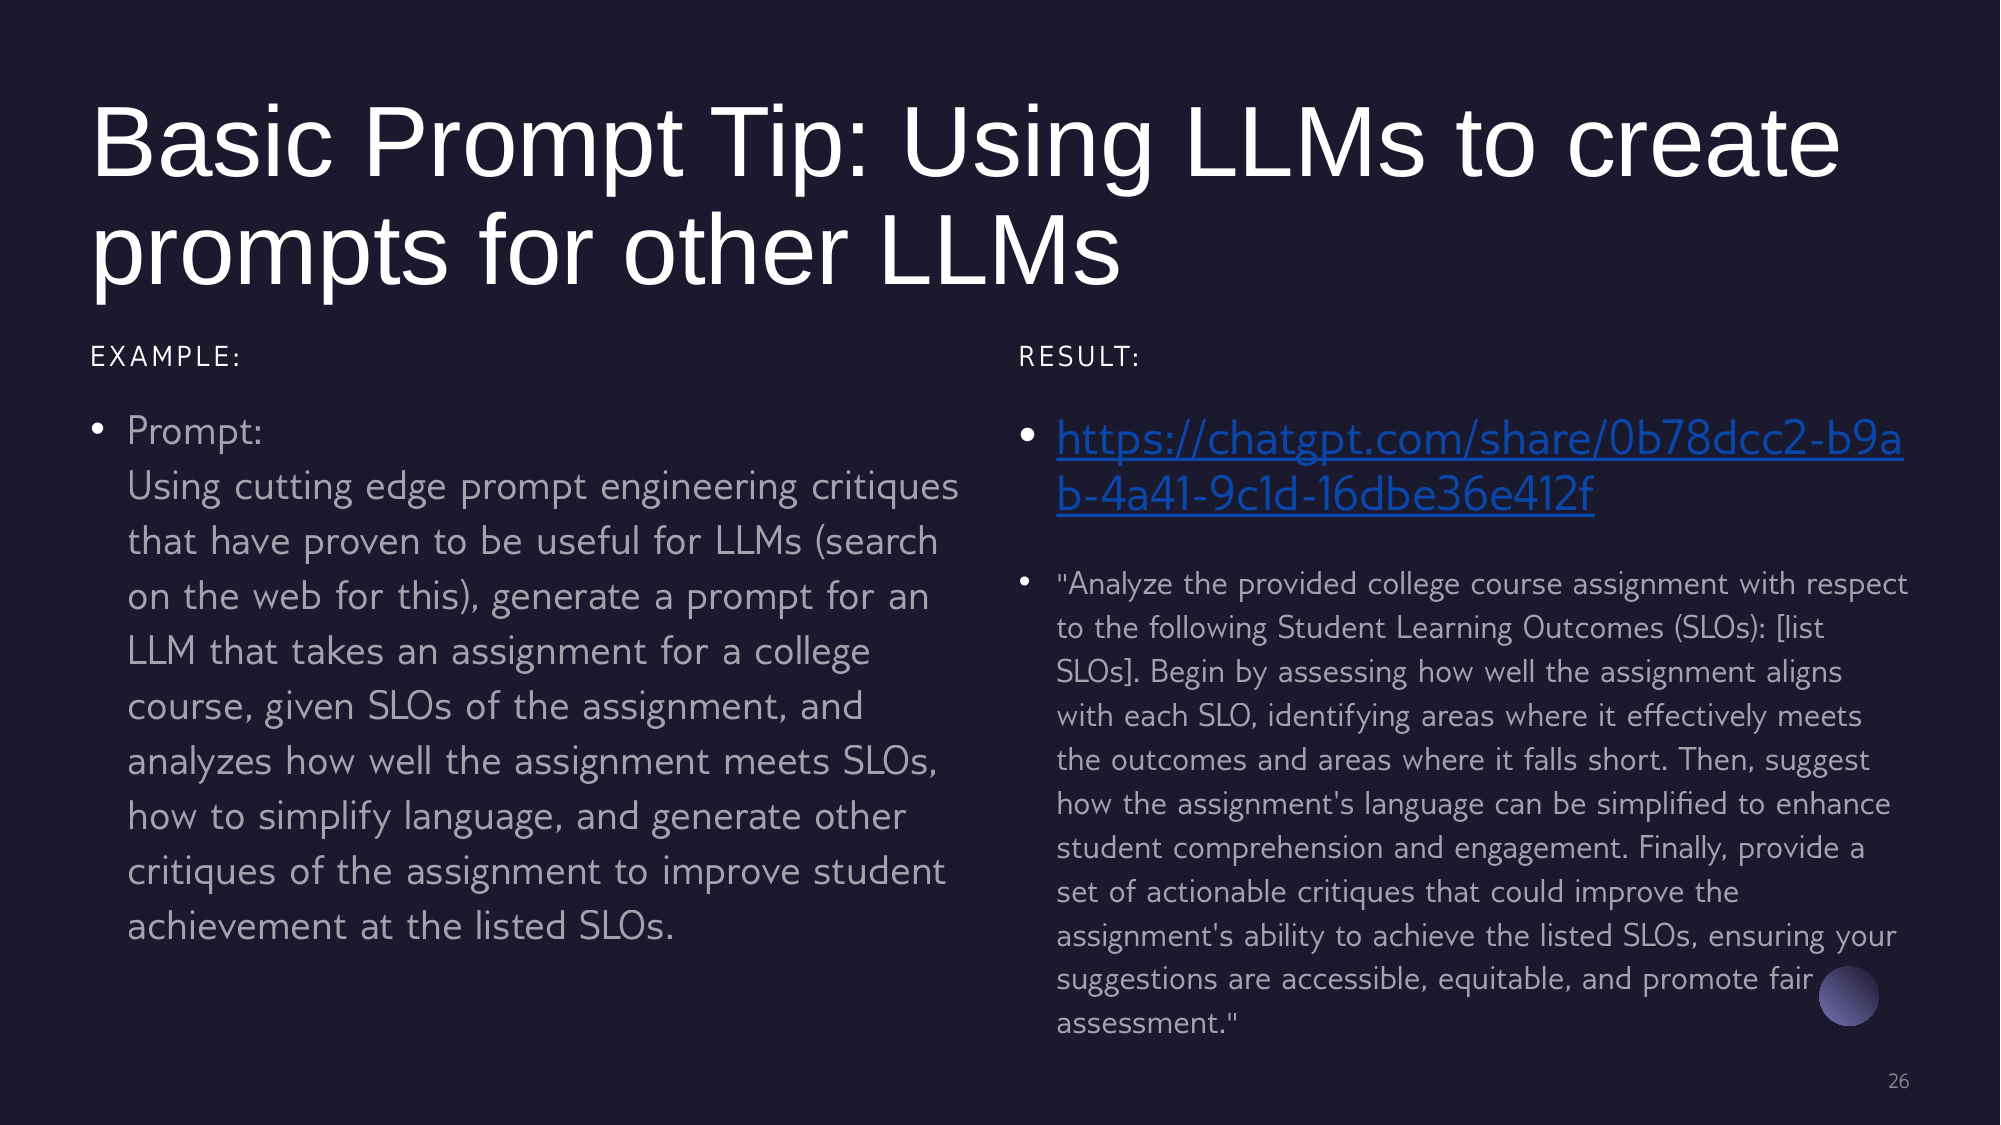

# Basic Prompt Tip: Using LLMs to create prompts for other LLMs
Example:
Result:
Prompt:
Using cutting edge prompt engineering critiques that have proven to be useful for LLMs (search on the web for this), generate a prompt for an LLM that takes an assignment for a college course, given SLOs of the assignment, and analyzes how well the assignment meets SLOs, how to simplify language, and generate other critiques of the assignment to improve student achievement at the listed SLOs.
https://chatgpt.com/share/0b78dcc2-b9ab-4a41-9c1d-16dbe36e412f
"Analyze the provided college course assignment with respect to the following Student Learning Outcomes (SLOs): [list SLOs]. Begin by assessing how well the assignment aligns with each SLO, identifying areas where it effectively meets the outcomes and areas where it falls short. Then, suggest how the assignment's language can be simplified to enhance student comprehension and engagement. Finally, provide a set of actionable critiques that could improve the assignment's ability to achieve the listed SLOs, ensuring your suggestions are accessible, equitable, and promote fair assessment."

26